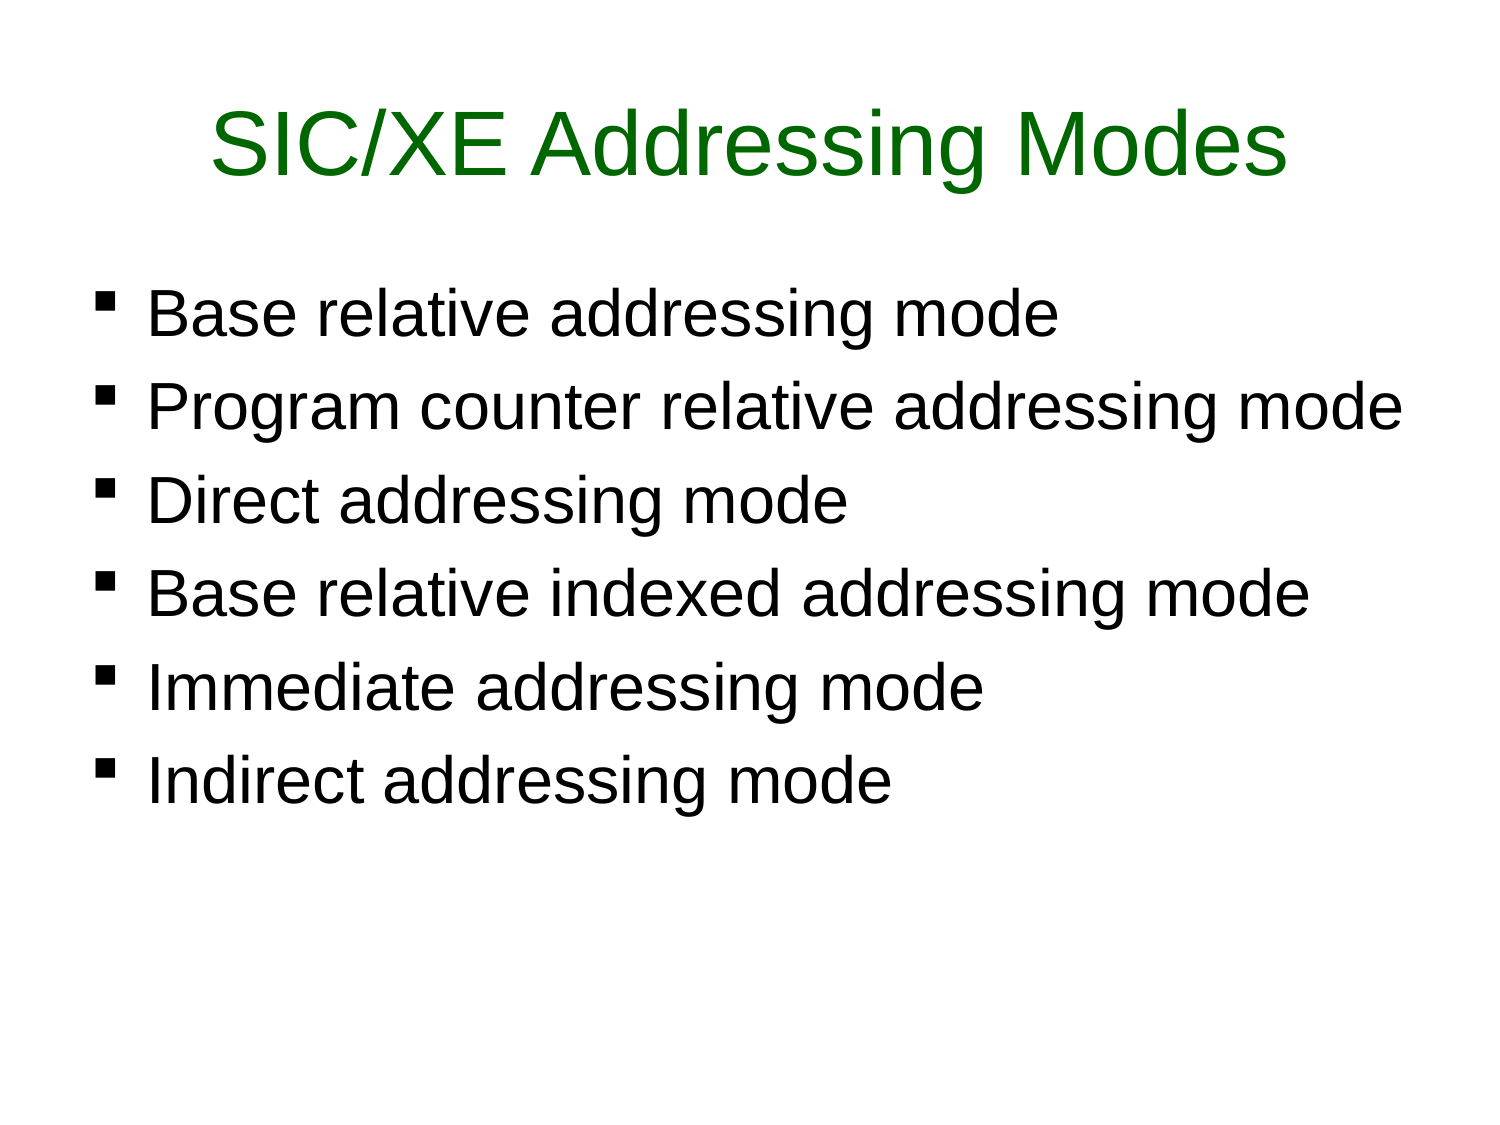

# SIC/XE Addressing Modes
Base relative addressing mode
Program counter relative addressing mode
Direct addressing mode
Base relative indexed addressing mode
Immediate addressing mode
Indirect addressing mode